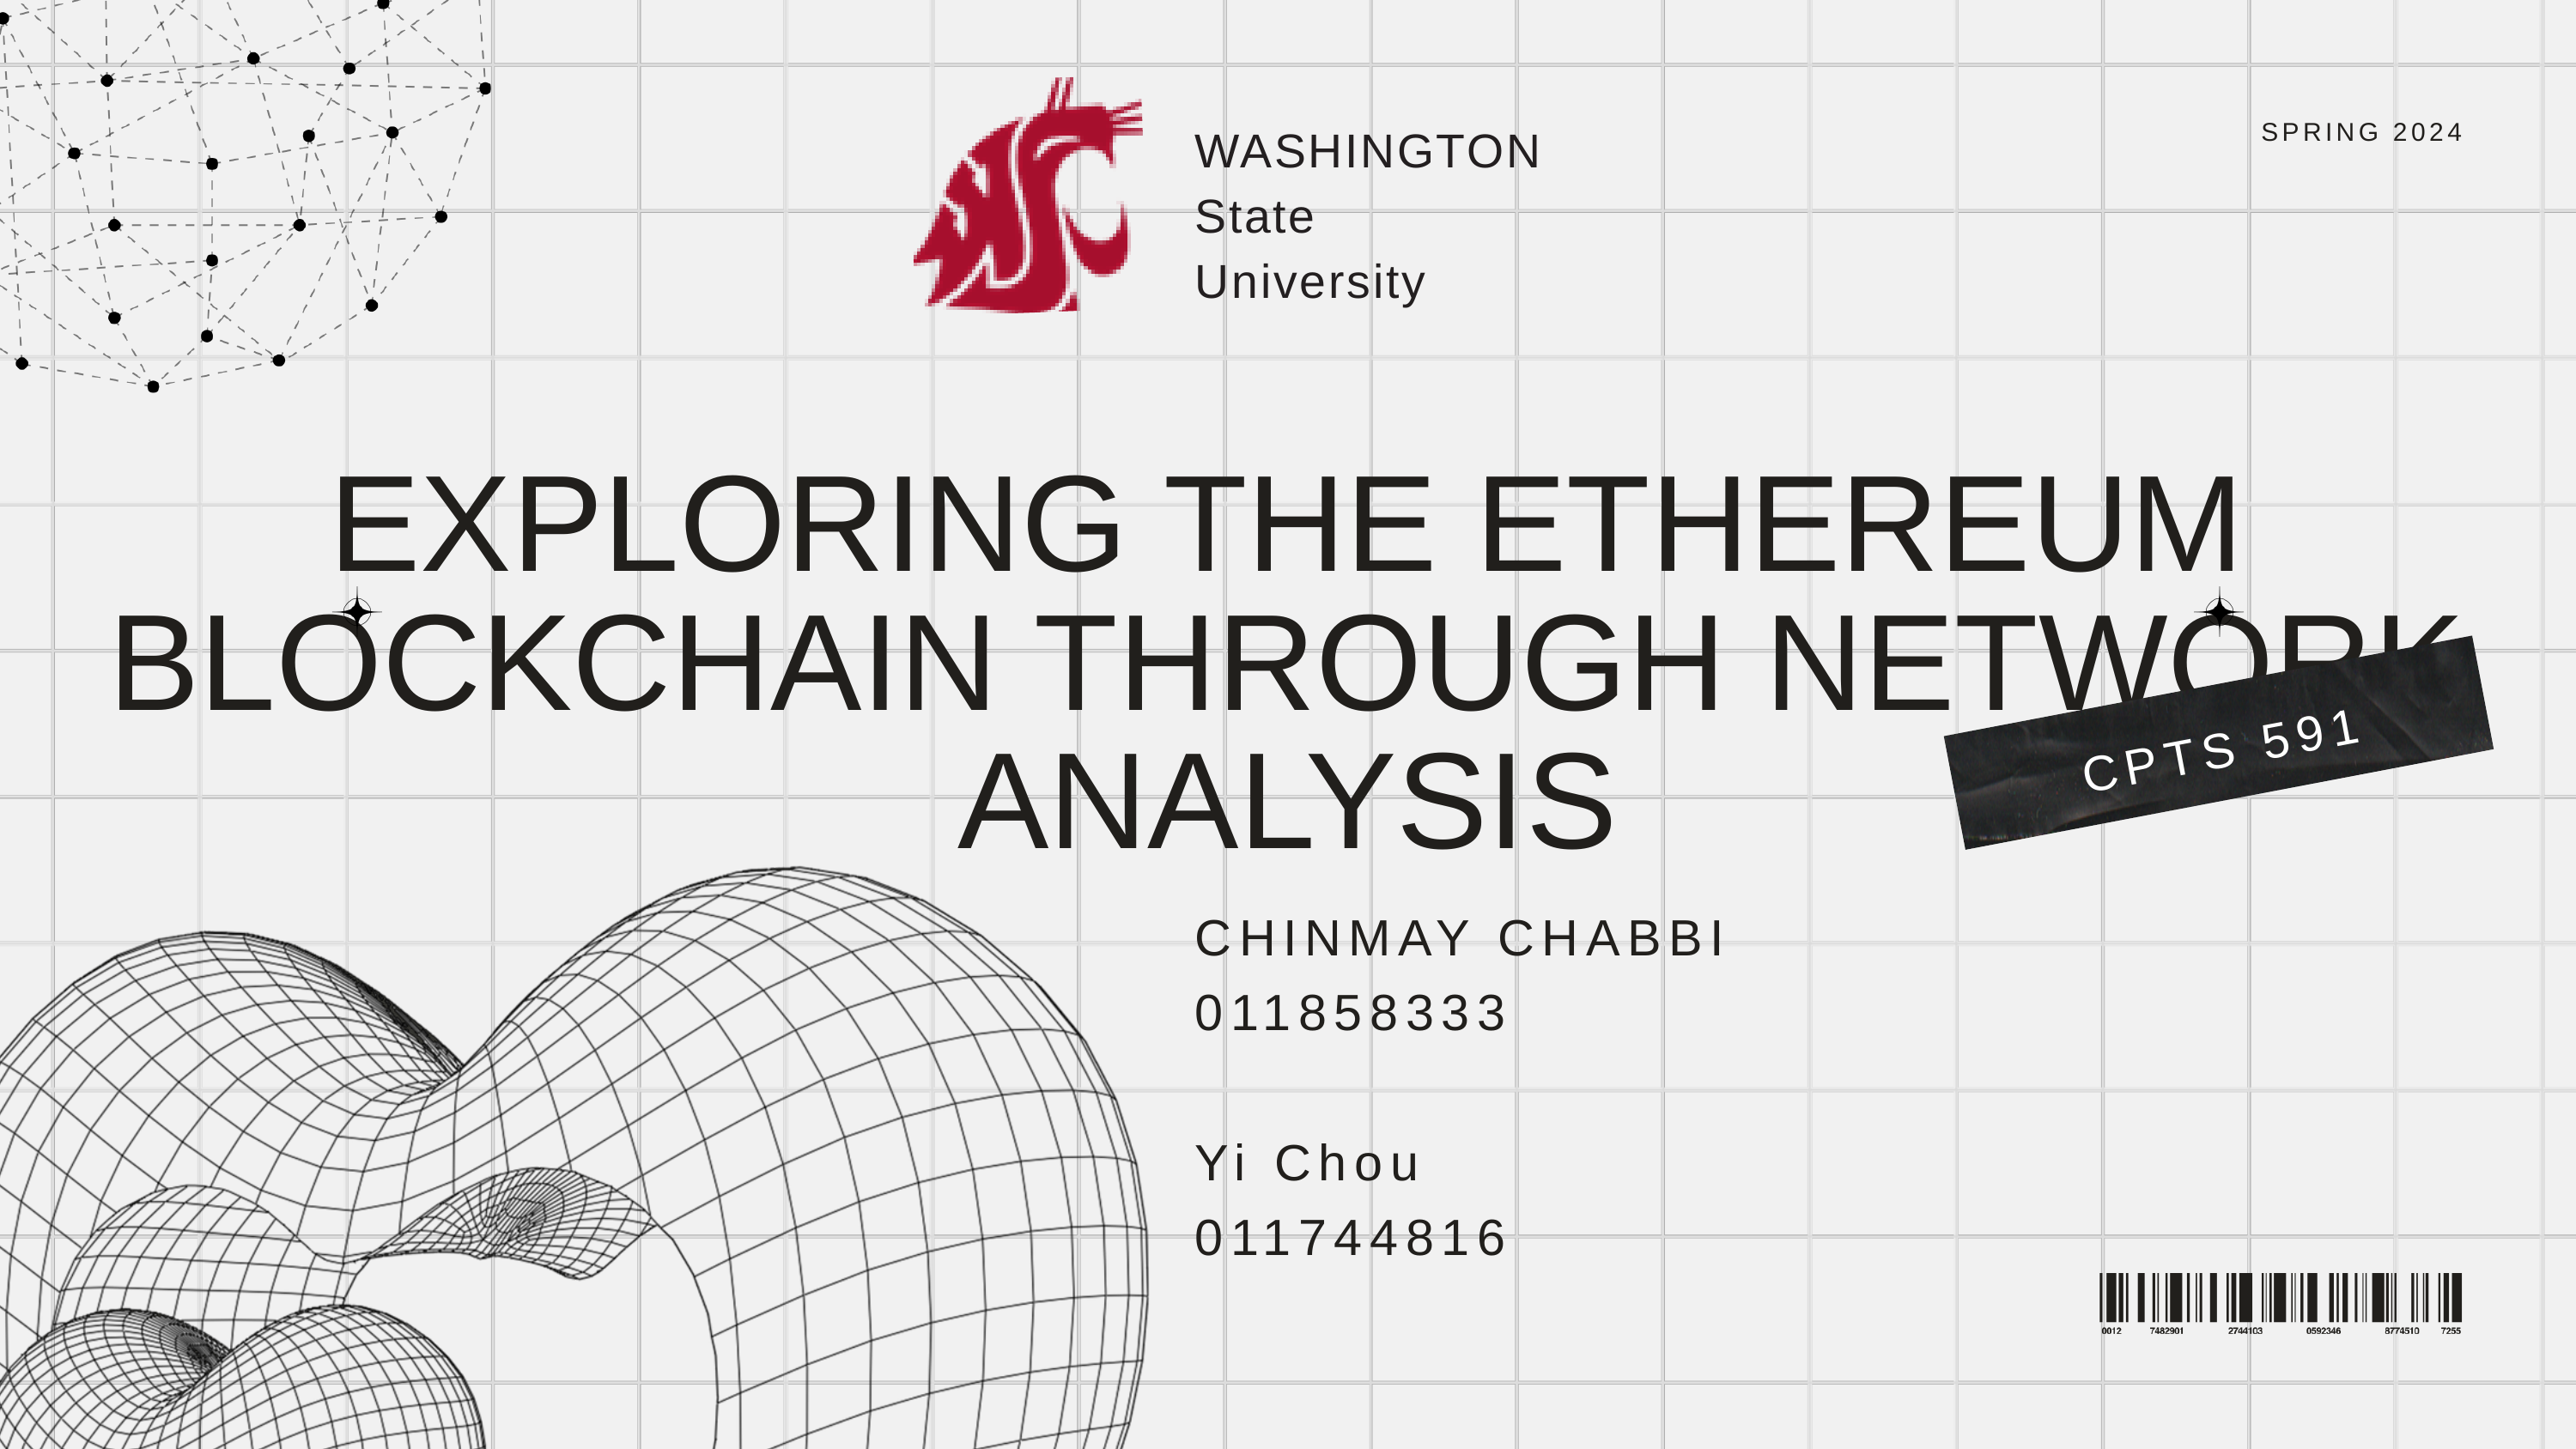

SPRING 2024
WASHINGTON
State
University

EXPLORING THE ETHEREUM BLOCKCHAIN THROUGH NETWORK ANALYSIS

CPTS 591

CHINMAY CHABBI 011858333

Yi Chou
011744816